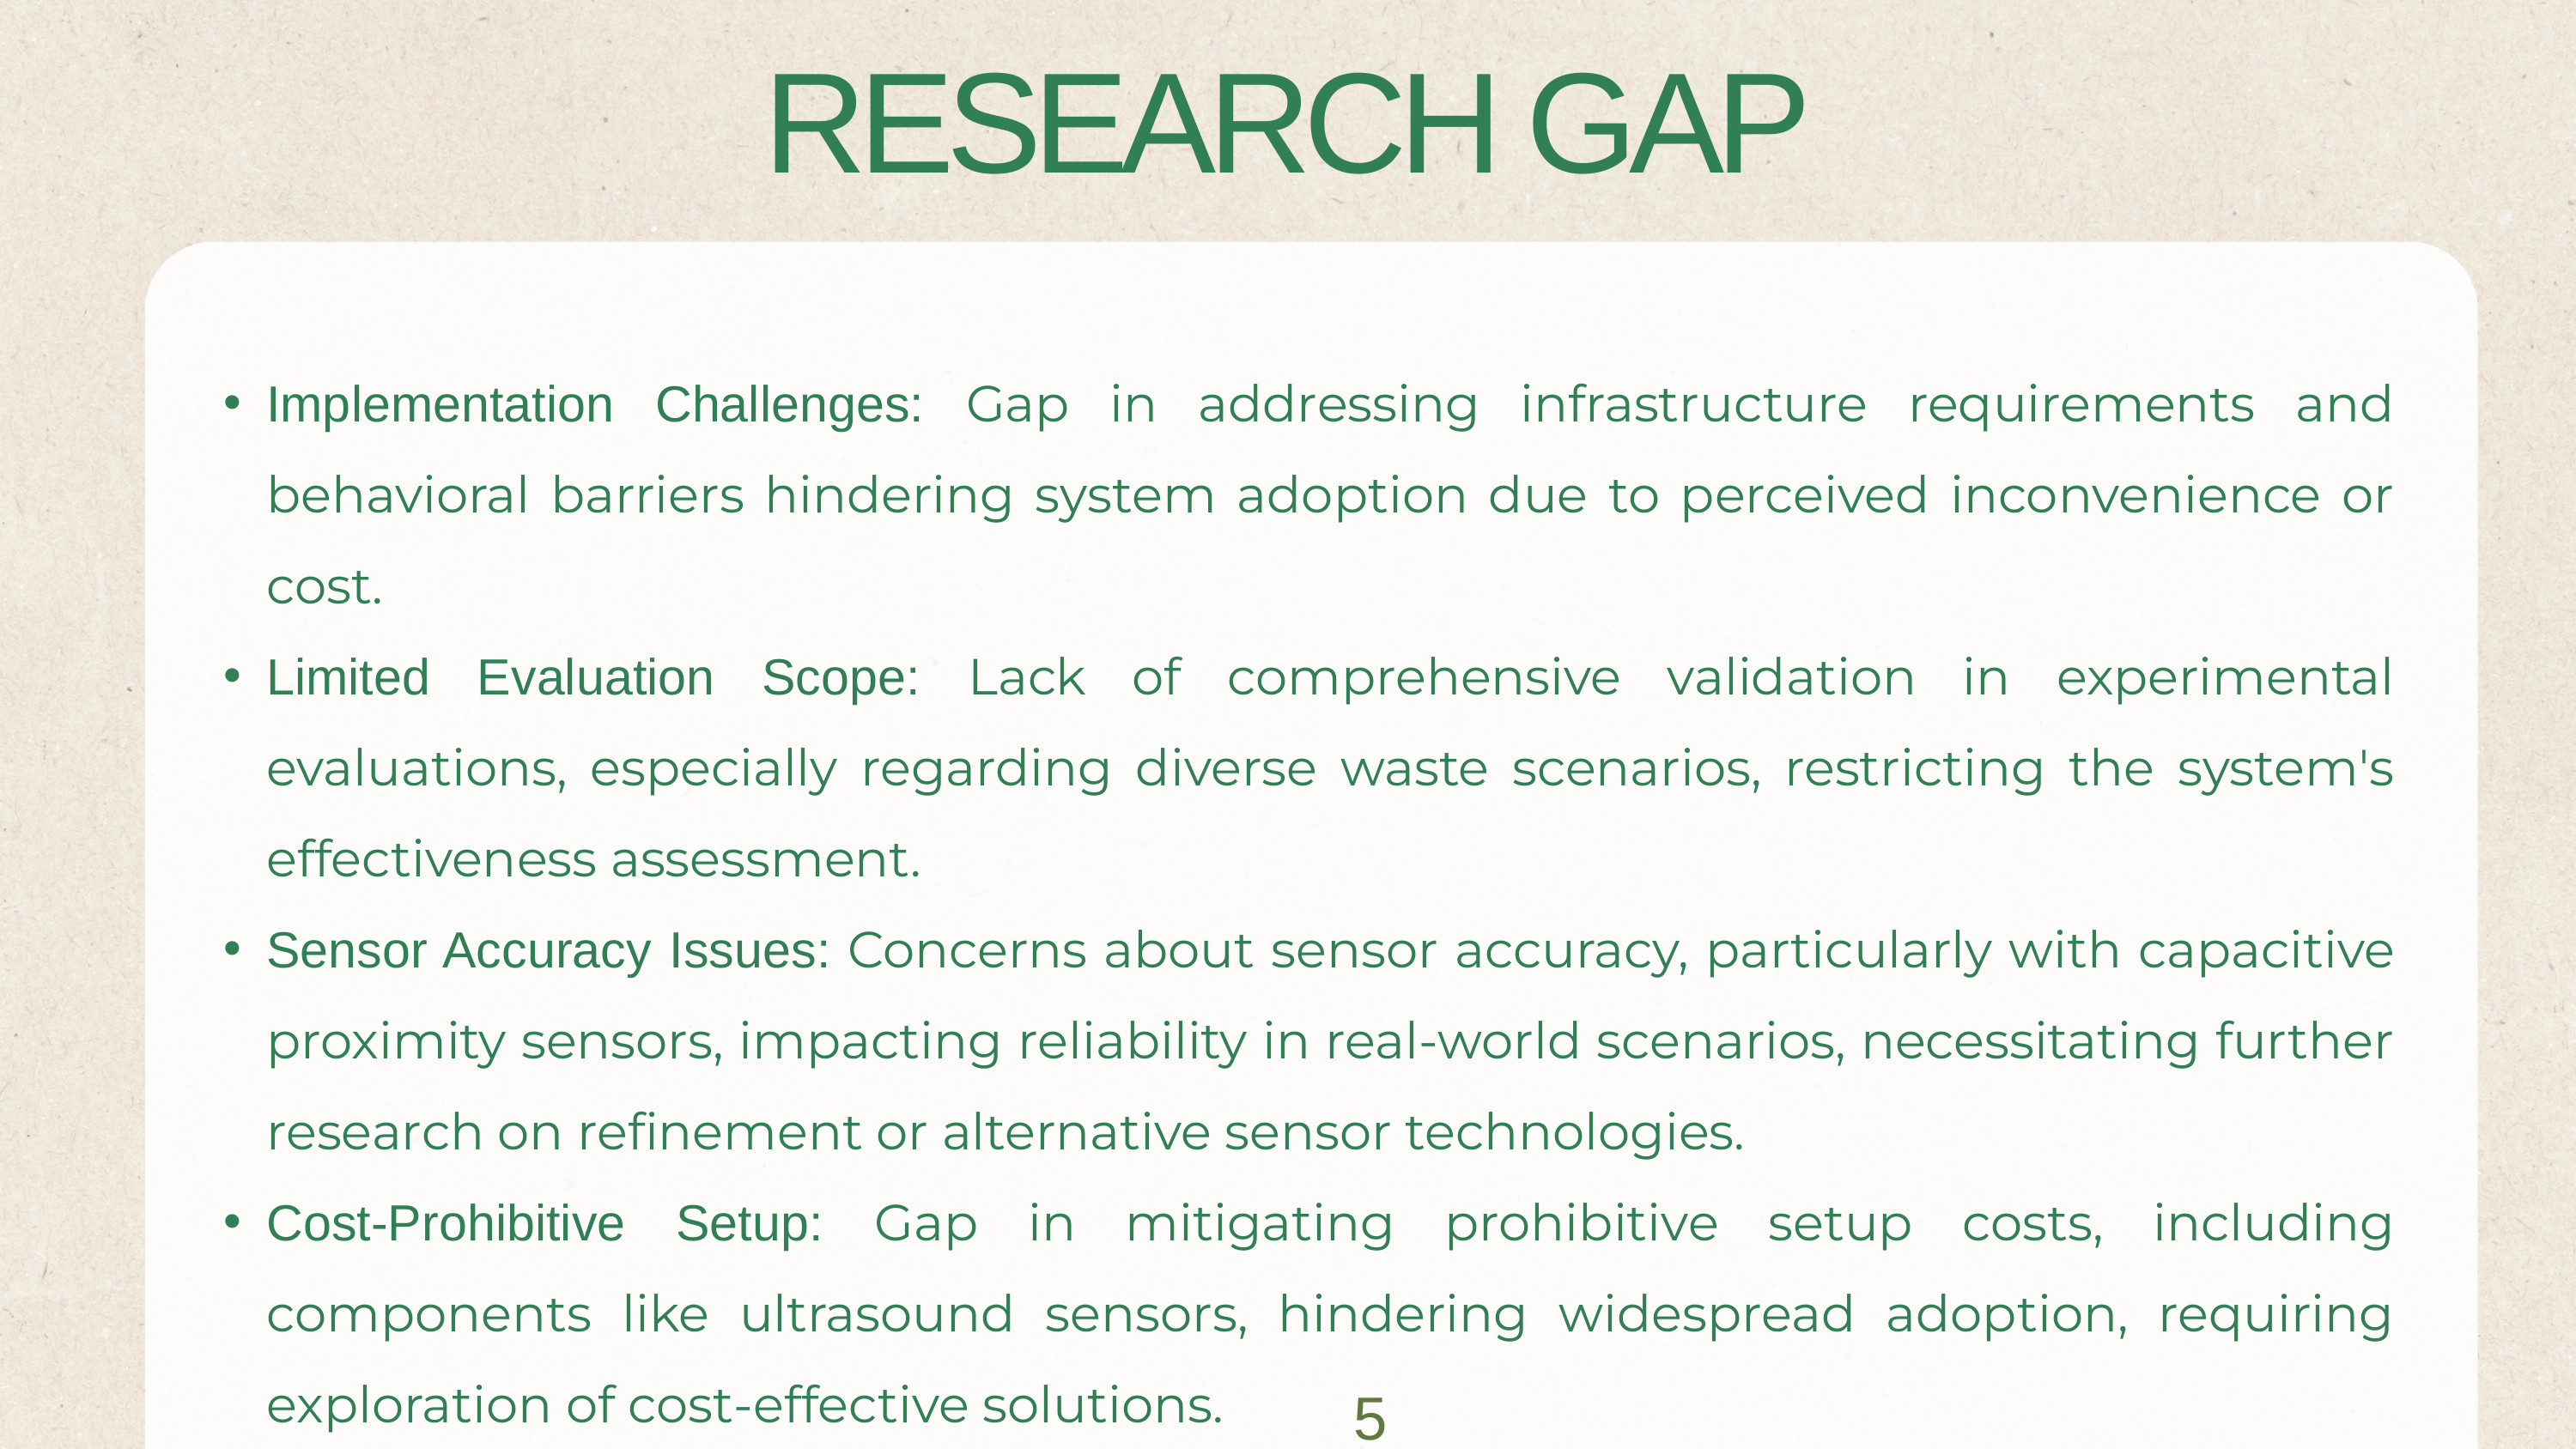

RESEARCH GAP

Implementation Challenges: Gap in addressing infrastructure requirements and behavioral barriers hindering system adoption due to perceived inconvenience or cost.
Limited Evaluation Scope: Lack of comprehensive validation in experimental evaluations, especially regarding diverse waste scenarios, restricting the system's effectiveness assessment.
Sensor Accuracy Issues: Concerns about sensor accuracy, particularly with capacitive proximity sensors, impacting reliability in real-world scenarios, necessitating further research on refinement or alternative sensor technologies.
Cost-Prohibitive Setup: Gap in mitigating prohibitive setup costs, including components like ultrasound sensors, hindering widespread adoption, requiring exploration of cost-effective solutions.
5